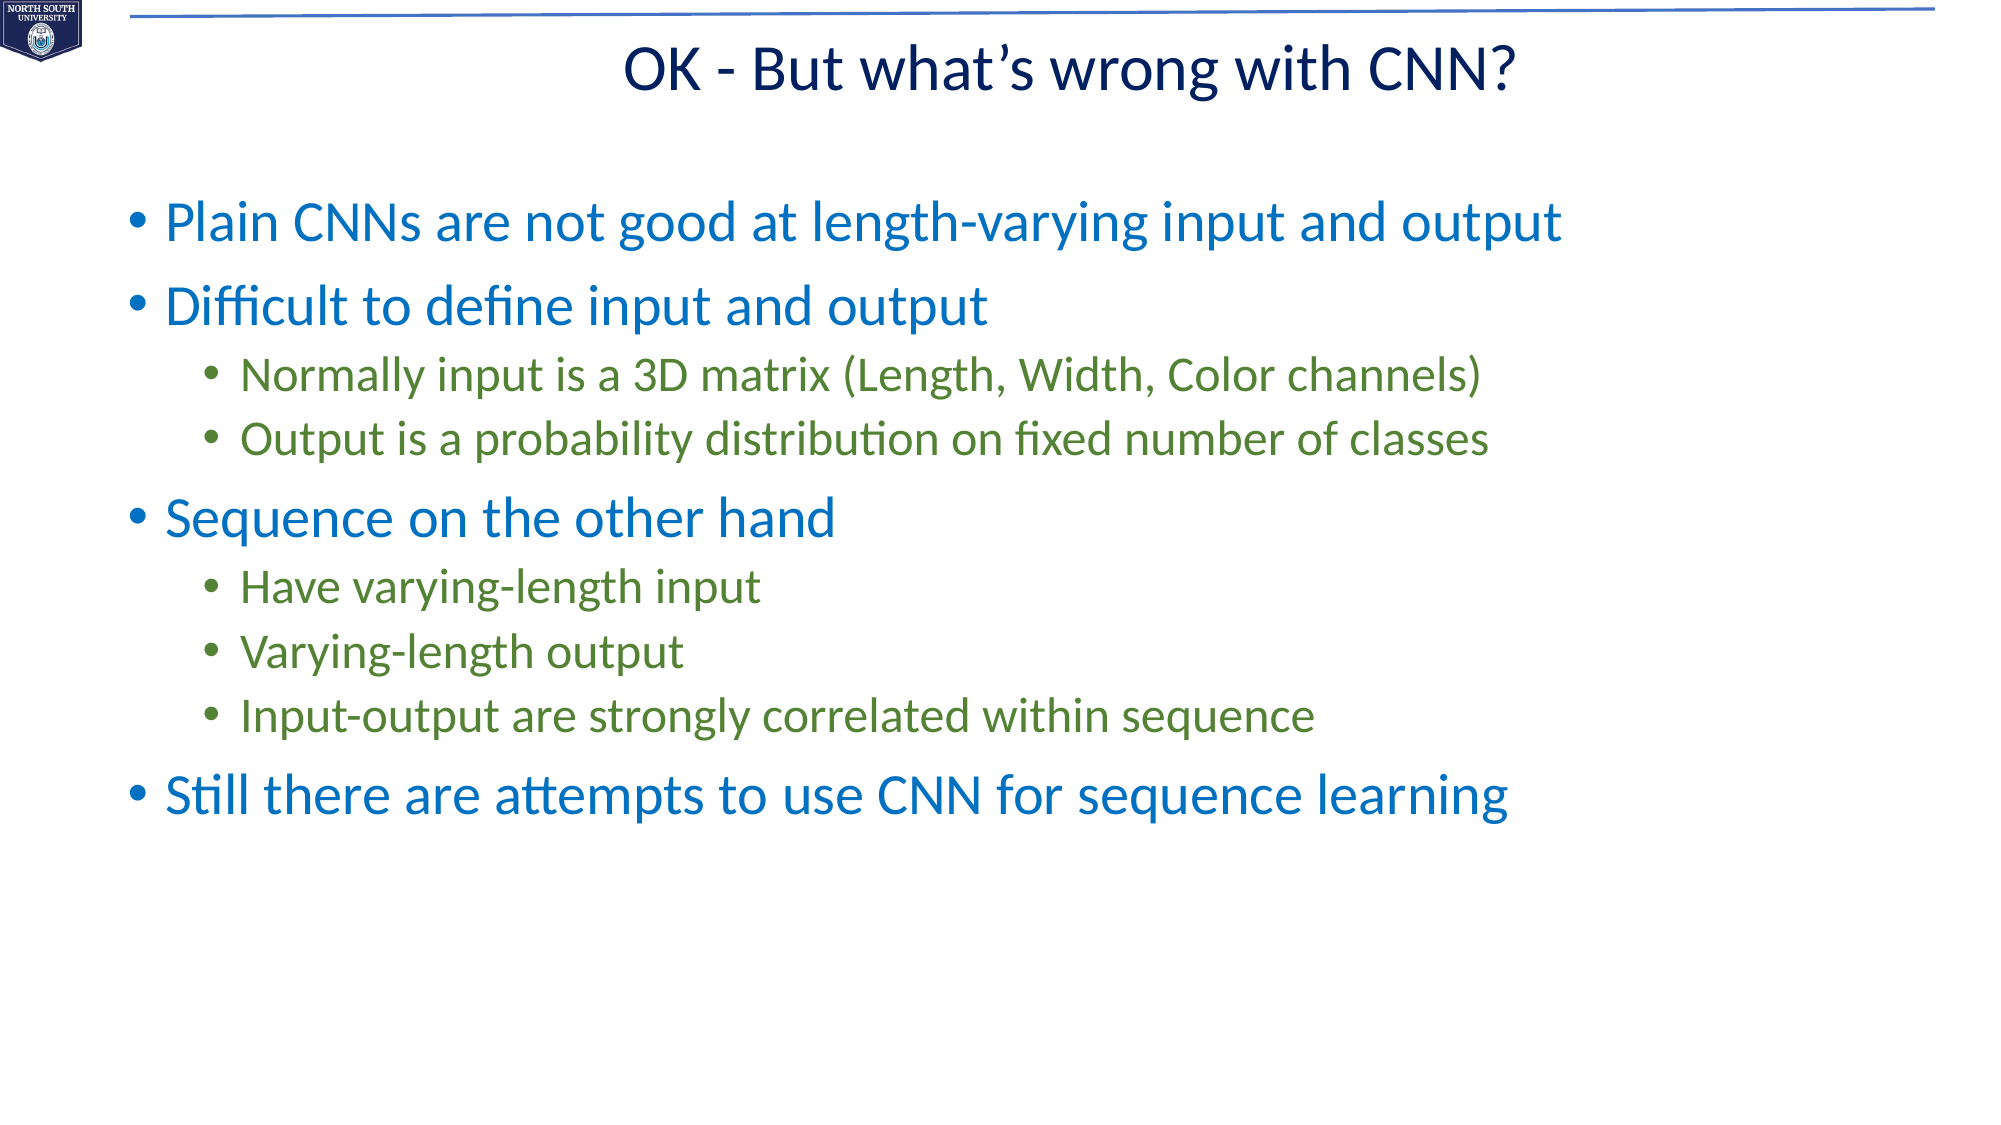

# OK - But what’s wrong with CNN?
Plain CNNs are not good at length-varying input and output
Difficult to define input and output
Normally input is a 3D matrix (Length, Width, Color channels)
Output is a probability distribution on fixed number of classes
Sequence on the other hand
Have varying-length input
Varying-length output
Input-output are strongly correlated within sequence
Still there are attempts to use CNN for sequence learning